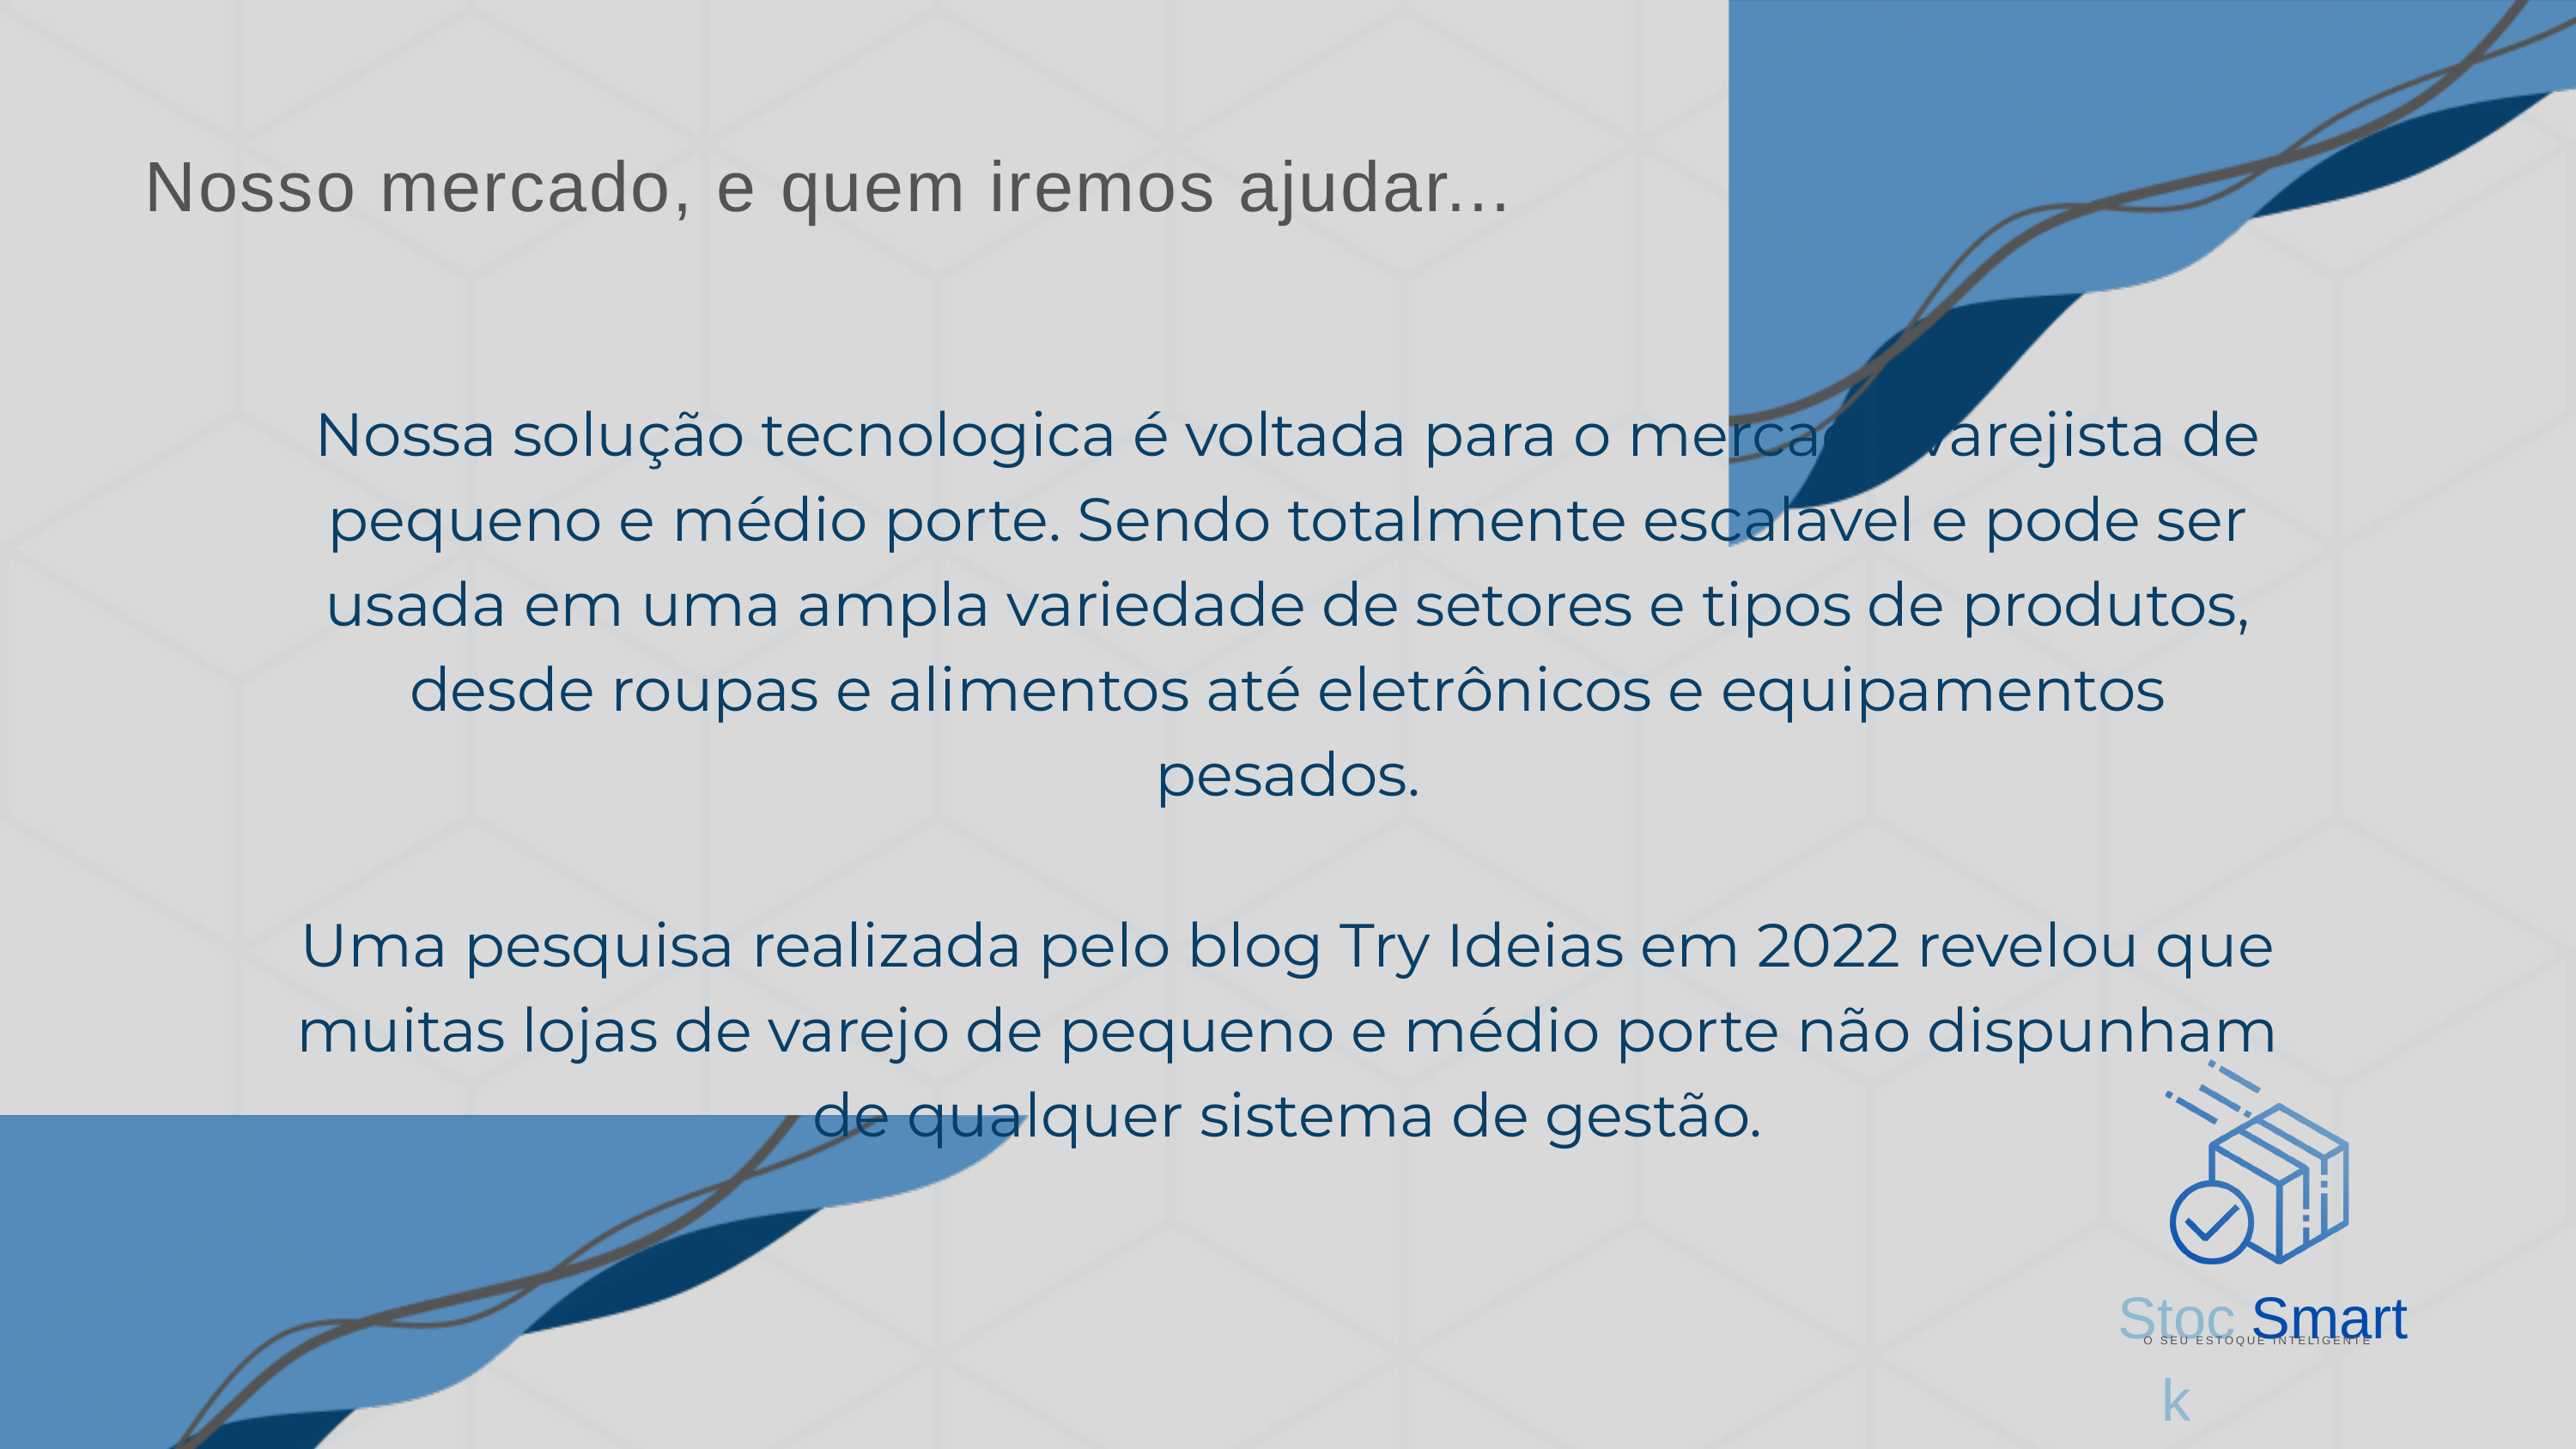

Nosso mercado, e quem iremos ajudar...
Nossa solução tecnologica é voltada para o mercado varejista de pequeno e médio porte. Sendo totalmente escalável e pode ser usada em uma ampla variedade de setores e tipos de produtos, desde roupas e alimentos até eletrônicos e equipamentos pesados.

Uma pesquisa realizada pelo blog Try Ideias em 2022 revelou que muitas lojas de varejo de pequeno e médio porte não dispunham de qualquer sistema de gestão.

Stock
Smart
O SEU ESTOQUE INTELIGENTE